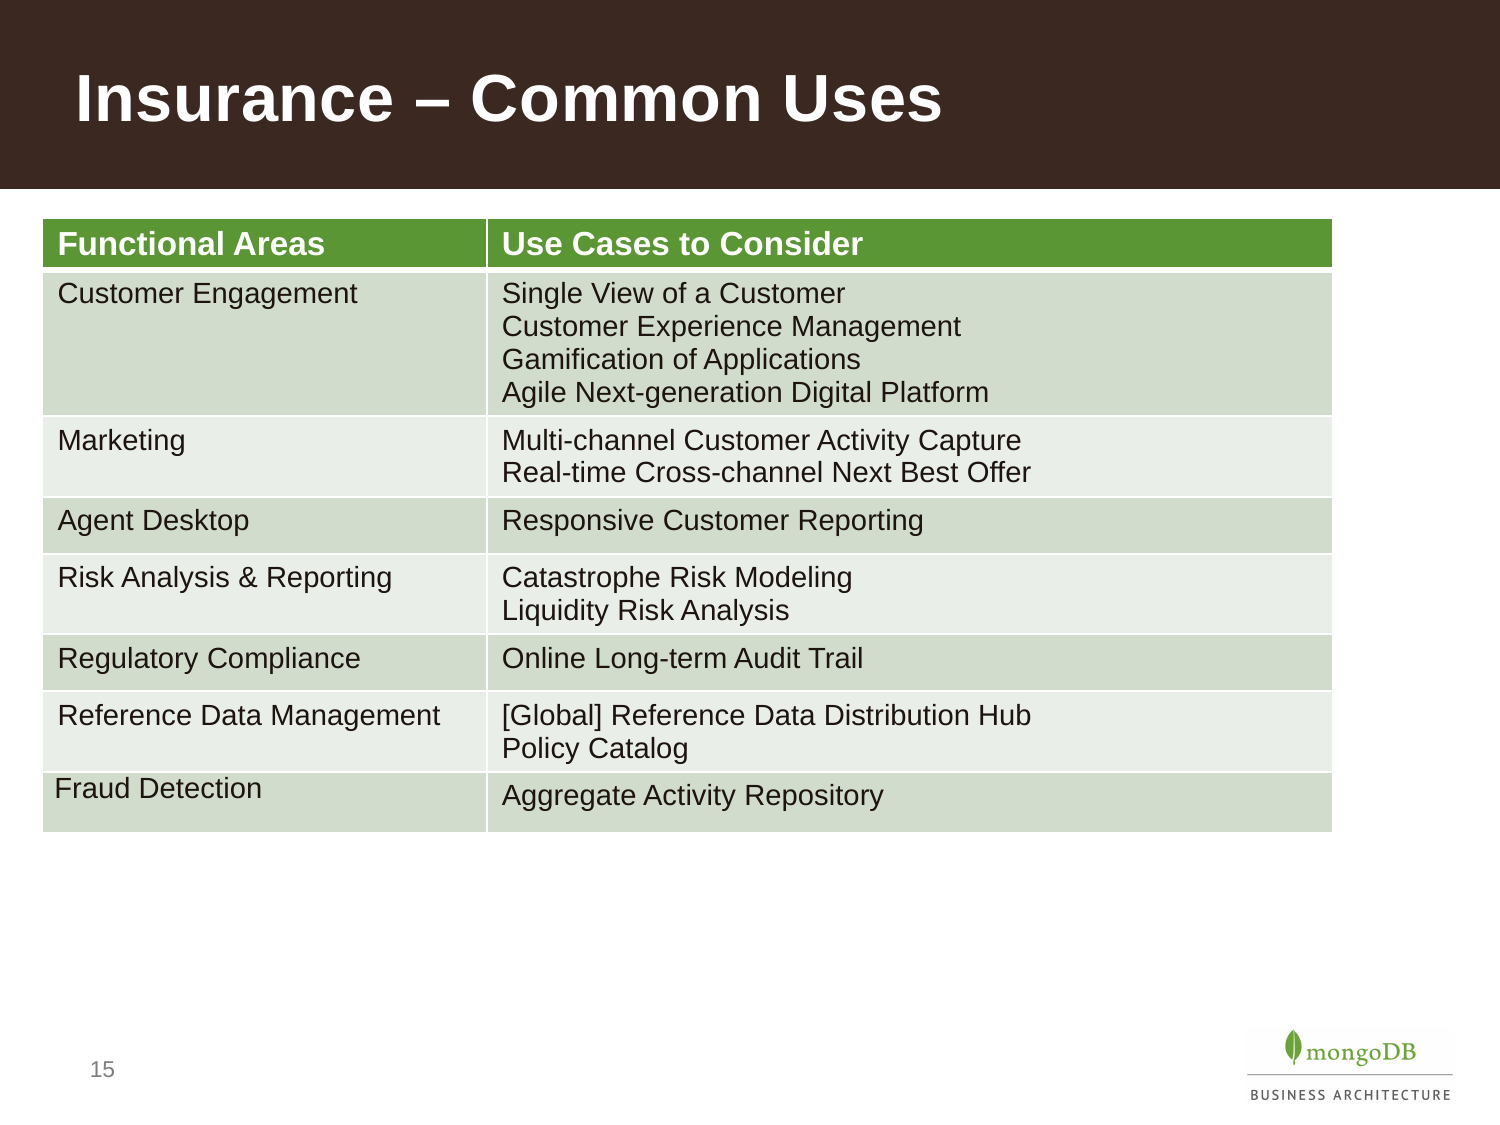

# Insurance – Common Uses
| Functional Areas | Use Cases to Consider |
| --- | --- |
| Customer Engagement | Single View of a Customer Customer Experience Management Gamification of Applications Agile Next-generation Digital Platform |
| Marketing | Multi-channel Customer Activity Capture Real-time Cross-channel Next Best Offer |
| Agent Desktop | Responsive Customer Reporting |
| Risk Analysis & Reporting | Catastrophe Risk Modeling Liquidity Risk Analysis |
| Regulatory Compliance | Online Long-term Audit Trail |
| Reference Data Management | [Global] Reference Data Distribution Hub Policy Catalog |
| Fraud Detection | Aggregate Activity Repository |